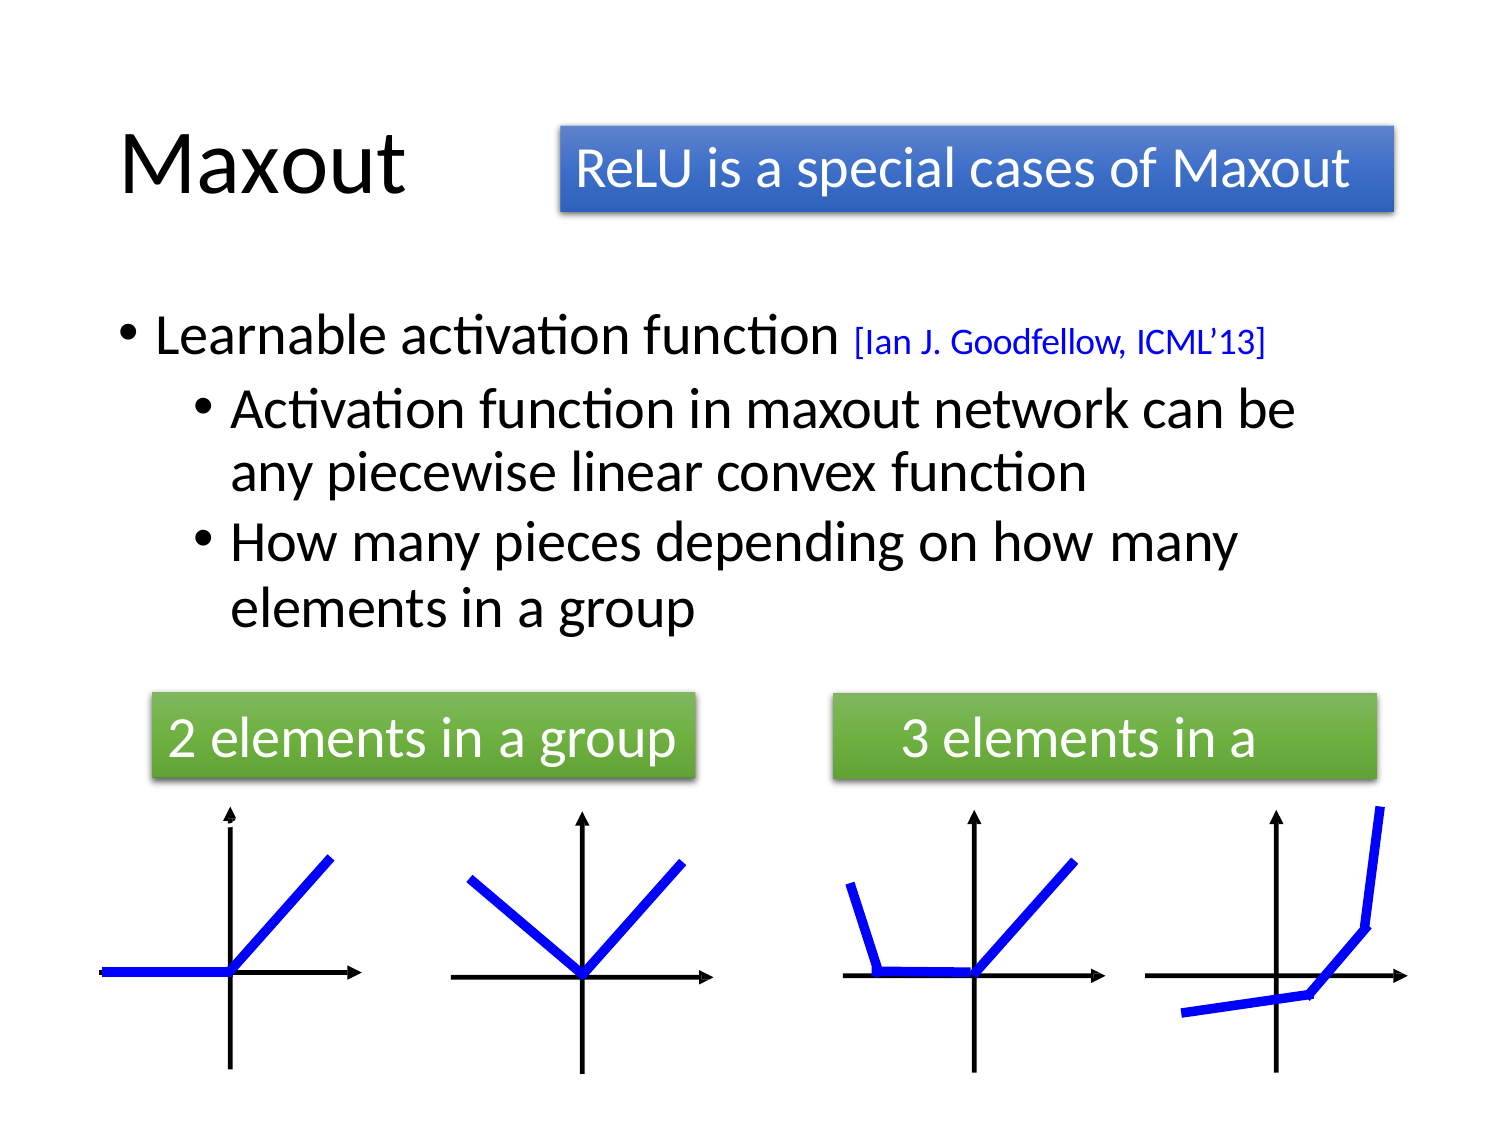

# Maxout

ReLU is a special cases of Maxout
Learnable activation function [Ian J. Goodfellow, ICML’13]
Activation function in maxout network can be  any piecewise linear convex function
How many pieces depending on how many
elements in a group

2 elements in a group	3 elements in a group